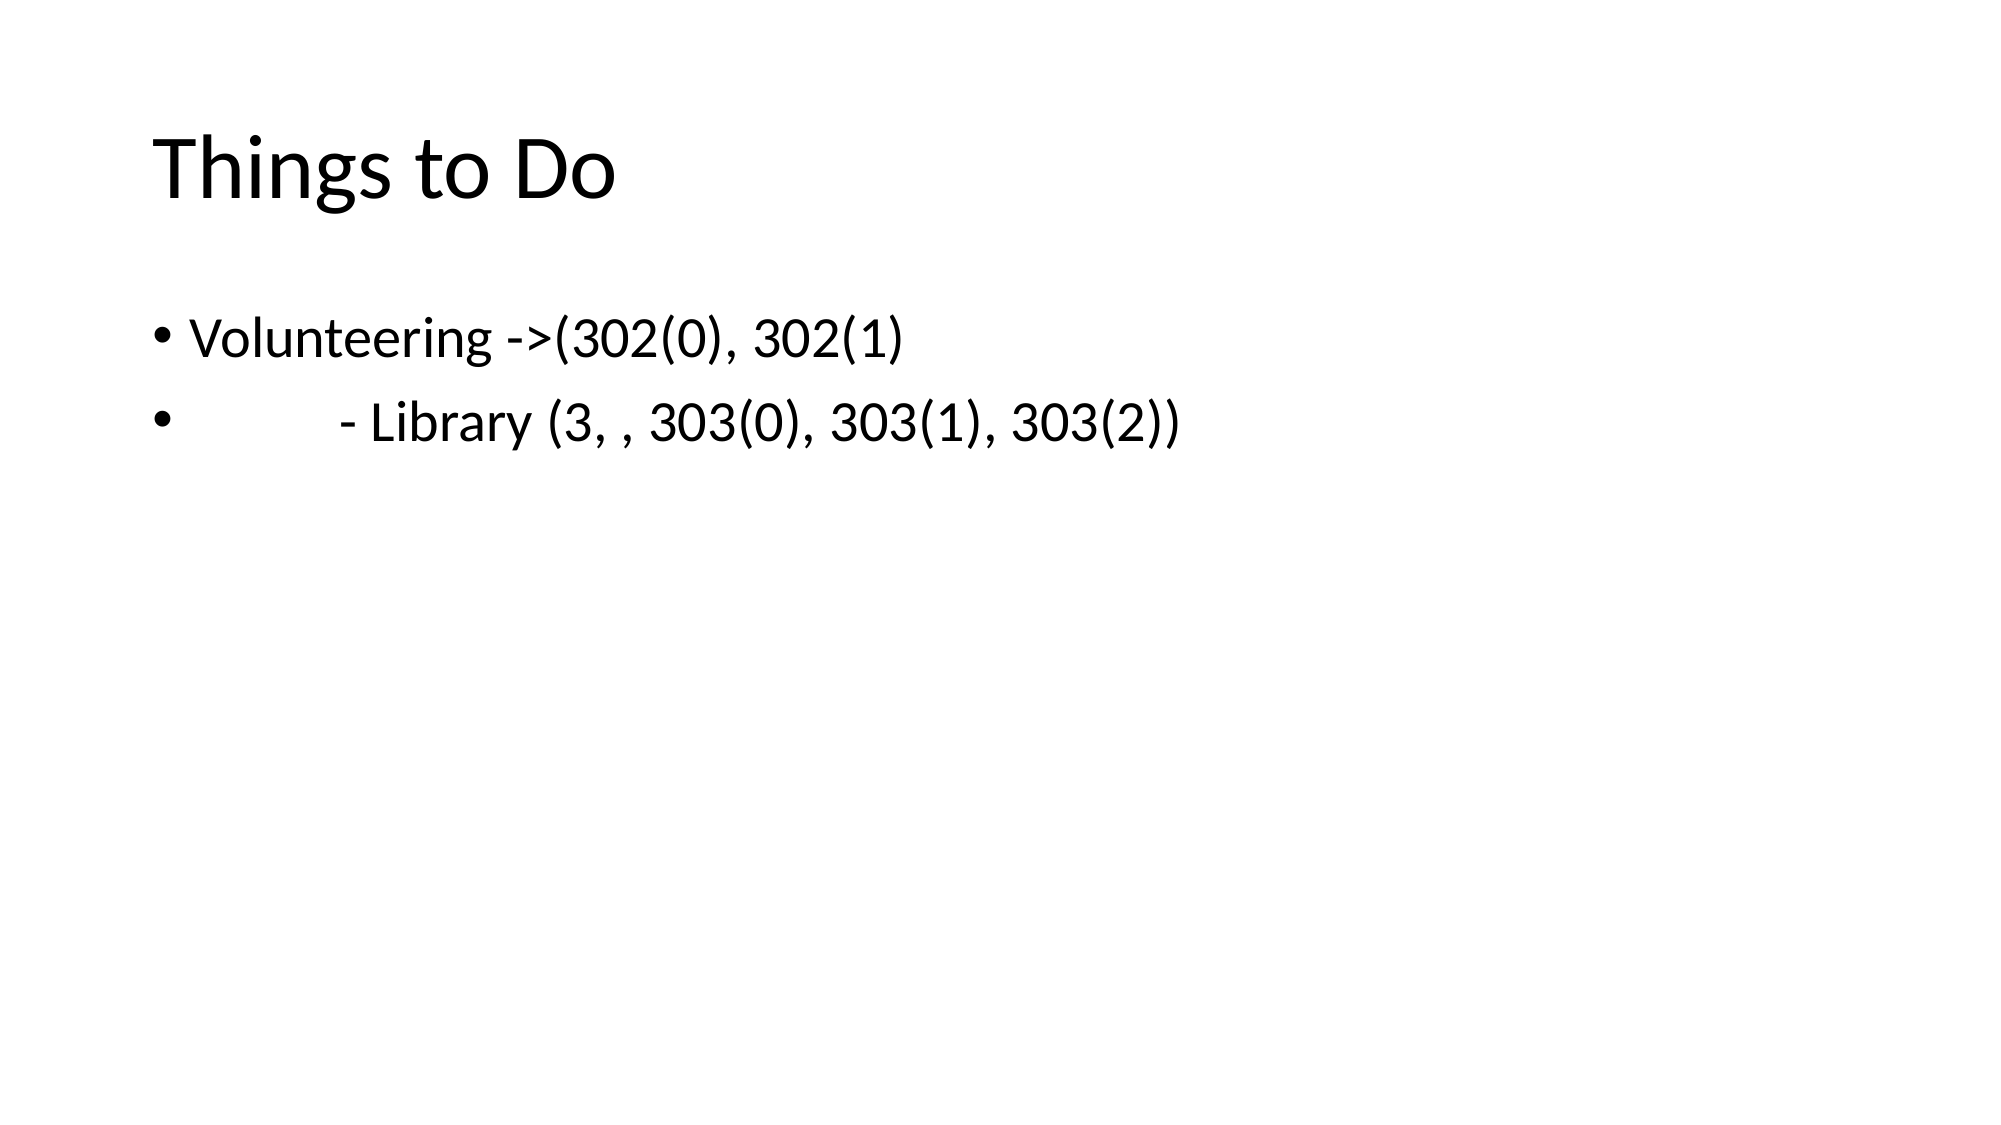

# Things to Do
Volunteering ->(302(0), 302(1)
	- Library (3, , 303(0), 303(1), 303(2))